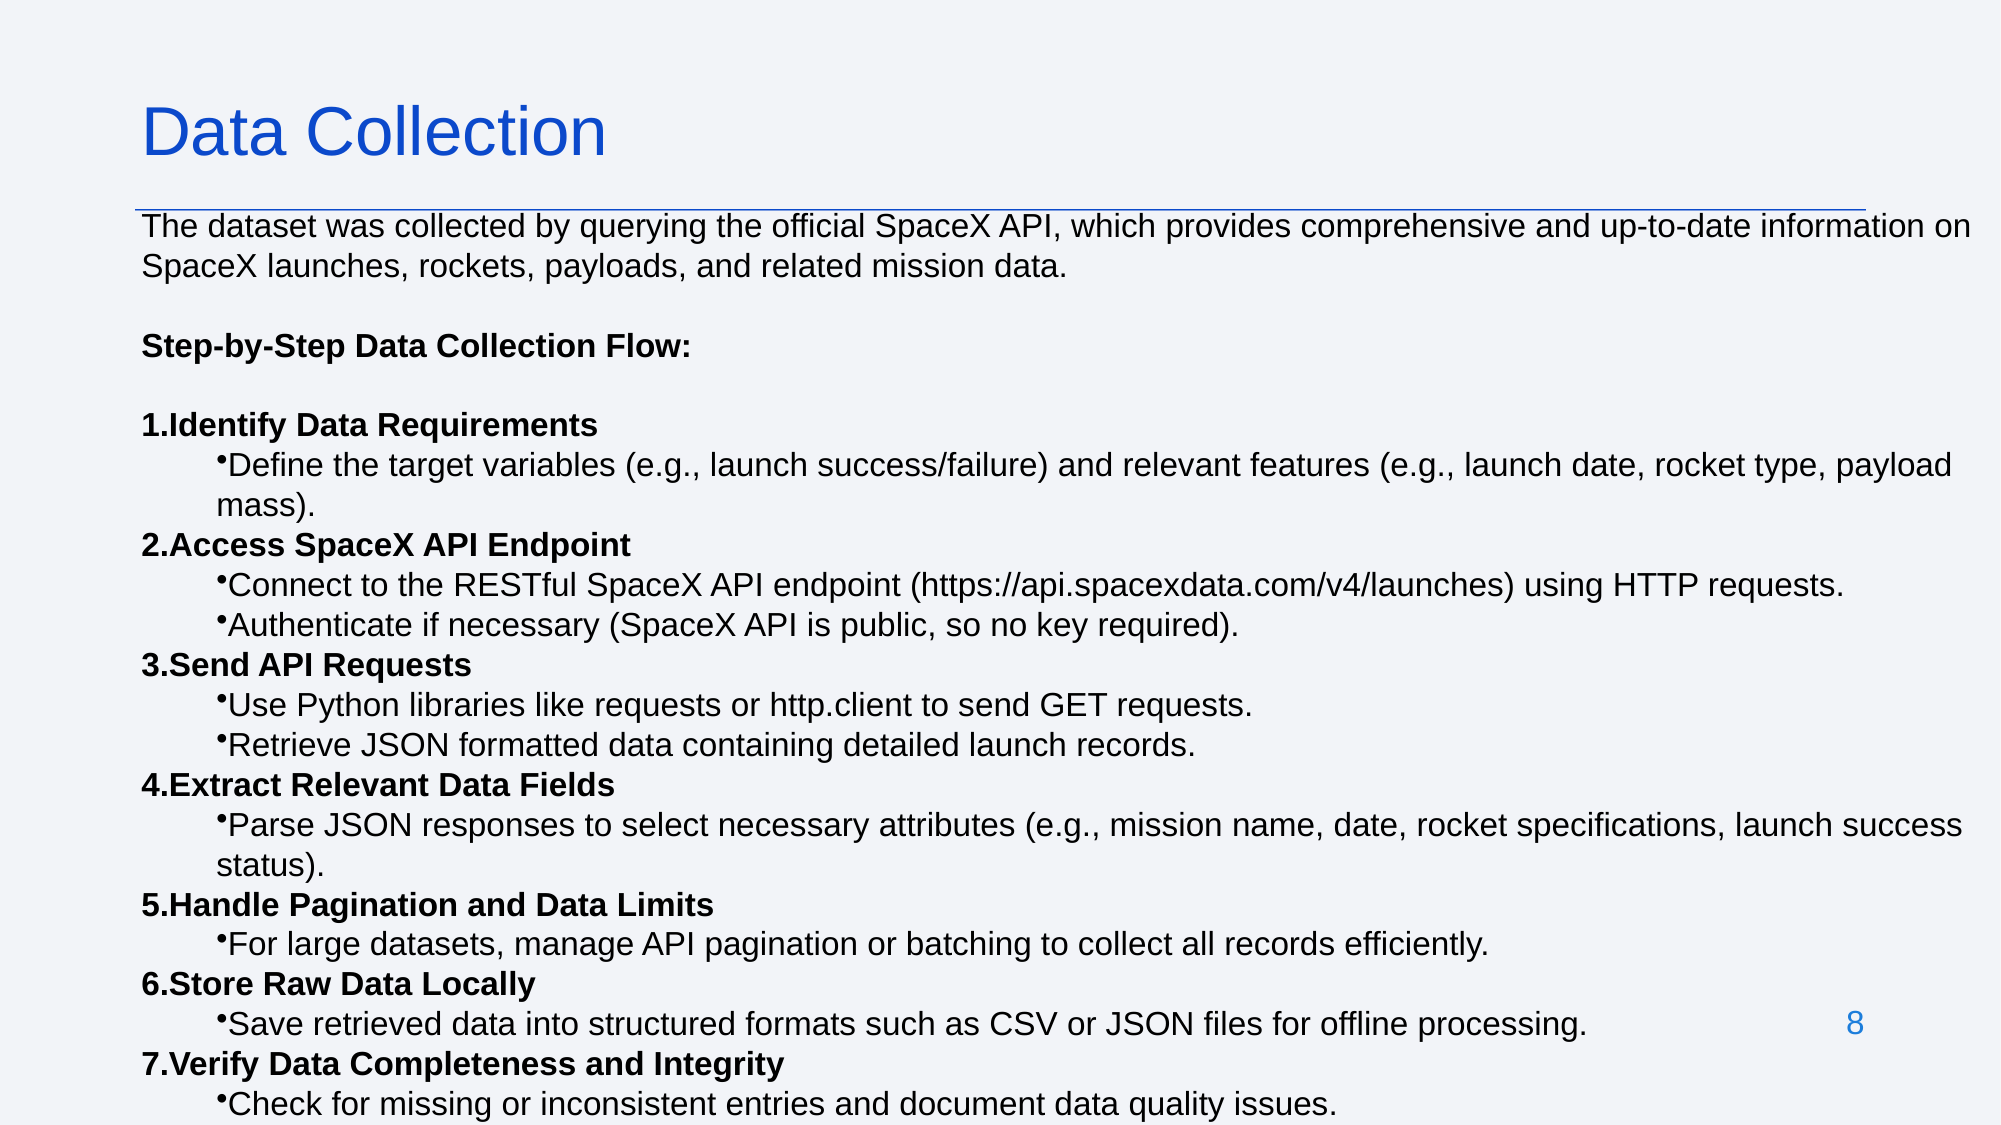

Data Collection
The dataset was collected by querying the official SpaceX API, which provides comprehensive and up-to-date information on SpaceX launches, rockets, payloads, and related mission data.

Step-by-Step Data Collection Flow:

Identify Data Requirements
Define the target variables (e.g., launch success/failure) and relevant features (e.g., launch date, rocket type, payload mass).
Access SpaceX API Endpoint
Connect to the RESTful SpaceX API endpoint (https://api.spacexdata.com/v4/launches) using HTTP requests.
Authenticate if necessary (SpaceX API is public, so no key required).
Send API Requests
Use Python libraries like requests or http.client to send GET requests.
Retrieve JSON formatted data containing detailed launch records.
Extract Relevant Data Fields
Parse JSON responses to select necessary attributes (e.g., mission name, date, rocket specifications, launch success status).
Handle Pagination and Data Limits
For large datasets, manage API pagination or batching to collect all records efficiently.
Store Raw Data Locally
Save retrieved data into structured formats such as CSV or JSON files for offline processing.
Verify Data Completeness and Integrity
Check for missing or inconsistent entries and document data quality issues.

8